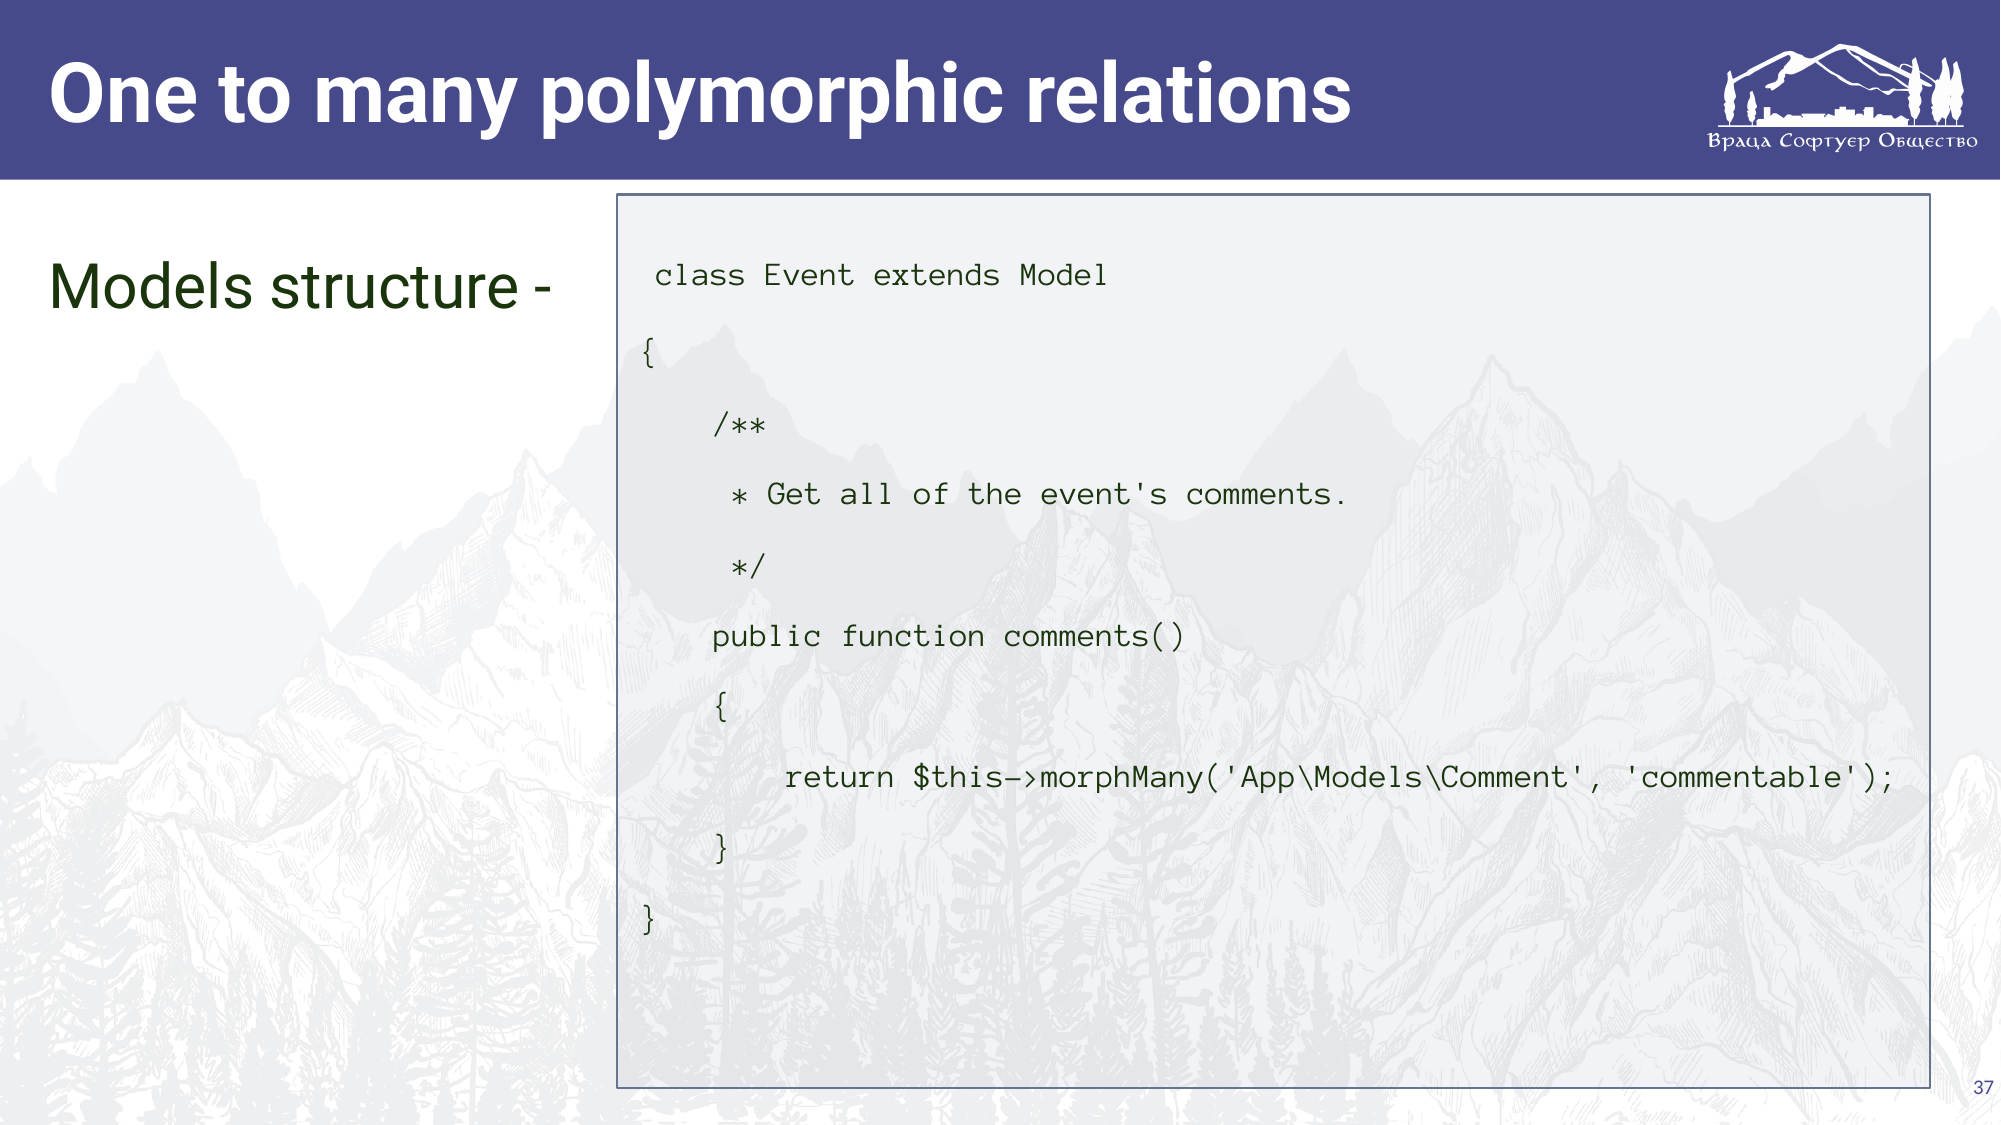

# One to many polymorphic relations
 class Event extends Model
{
    /**
     * Get all of the event's comments.
     */
    public function comments()
    {
        return $this->morphMany('App\Models\Comment', 'commentable');
    }
}

Models structure -

37